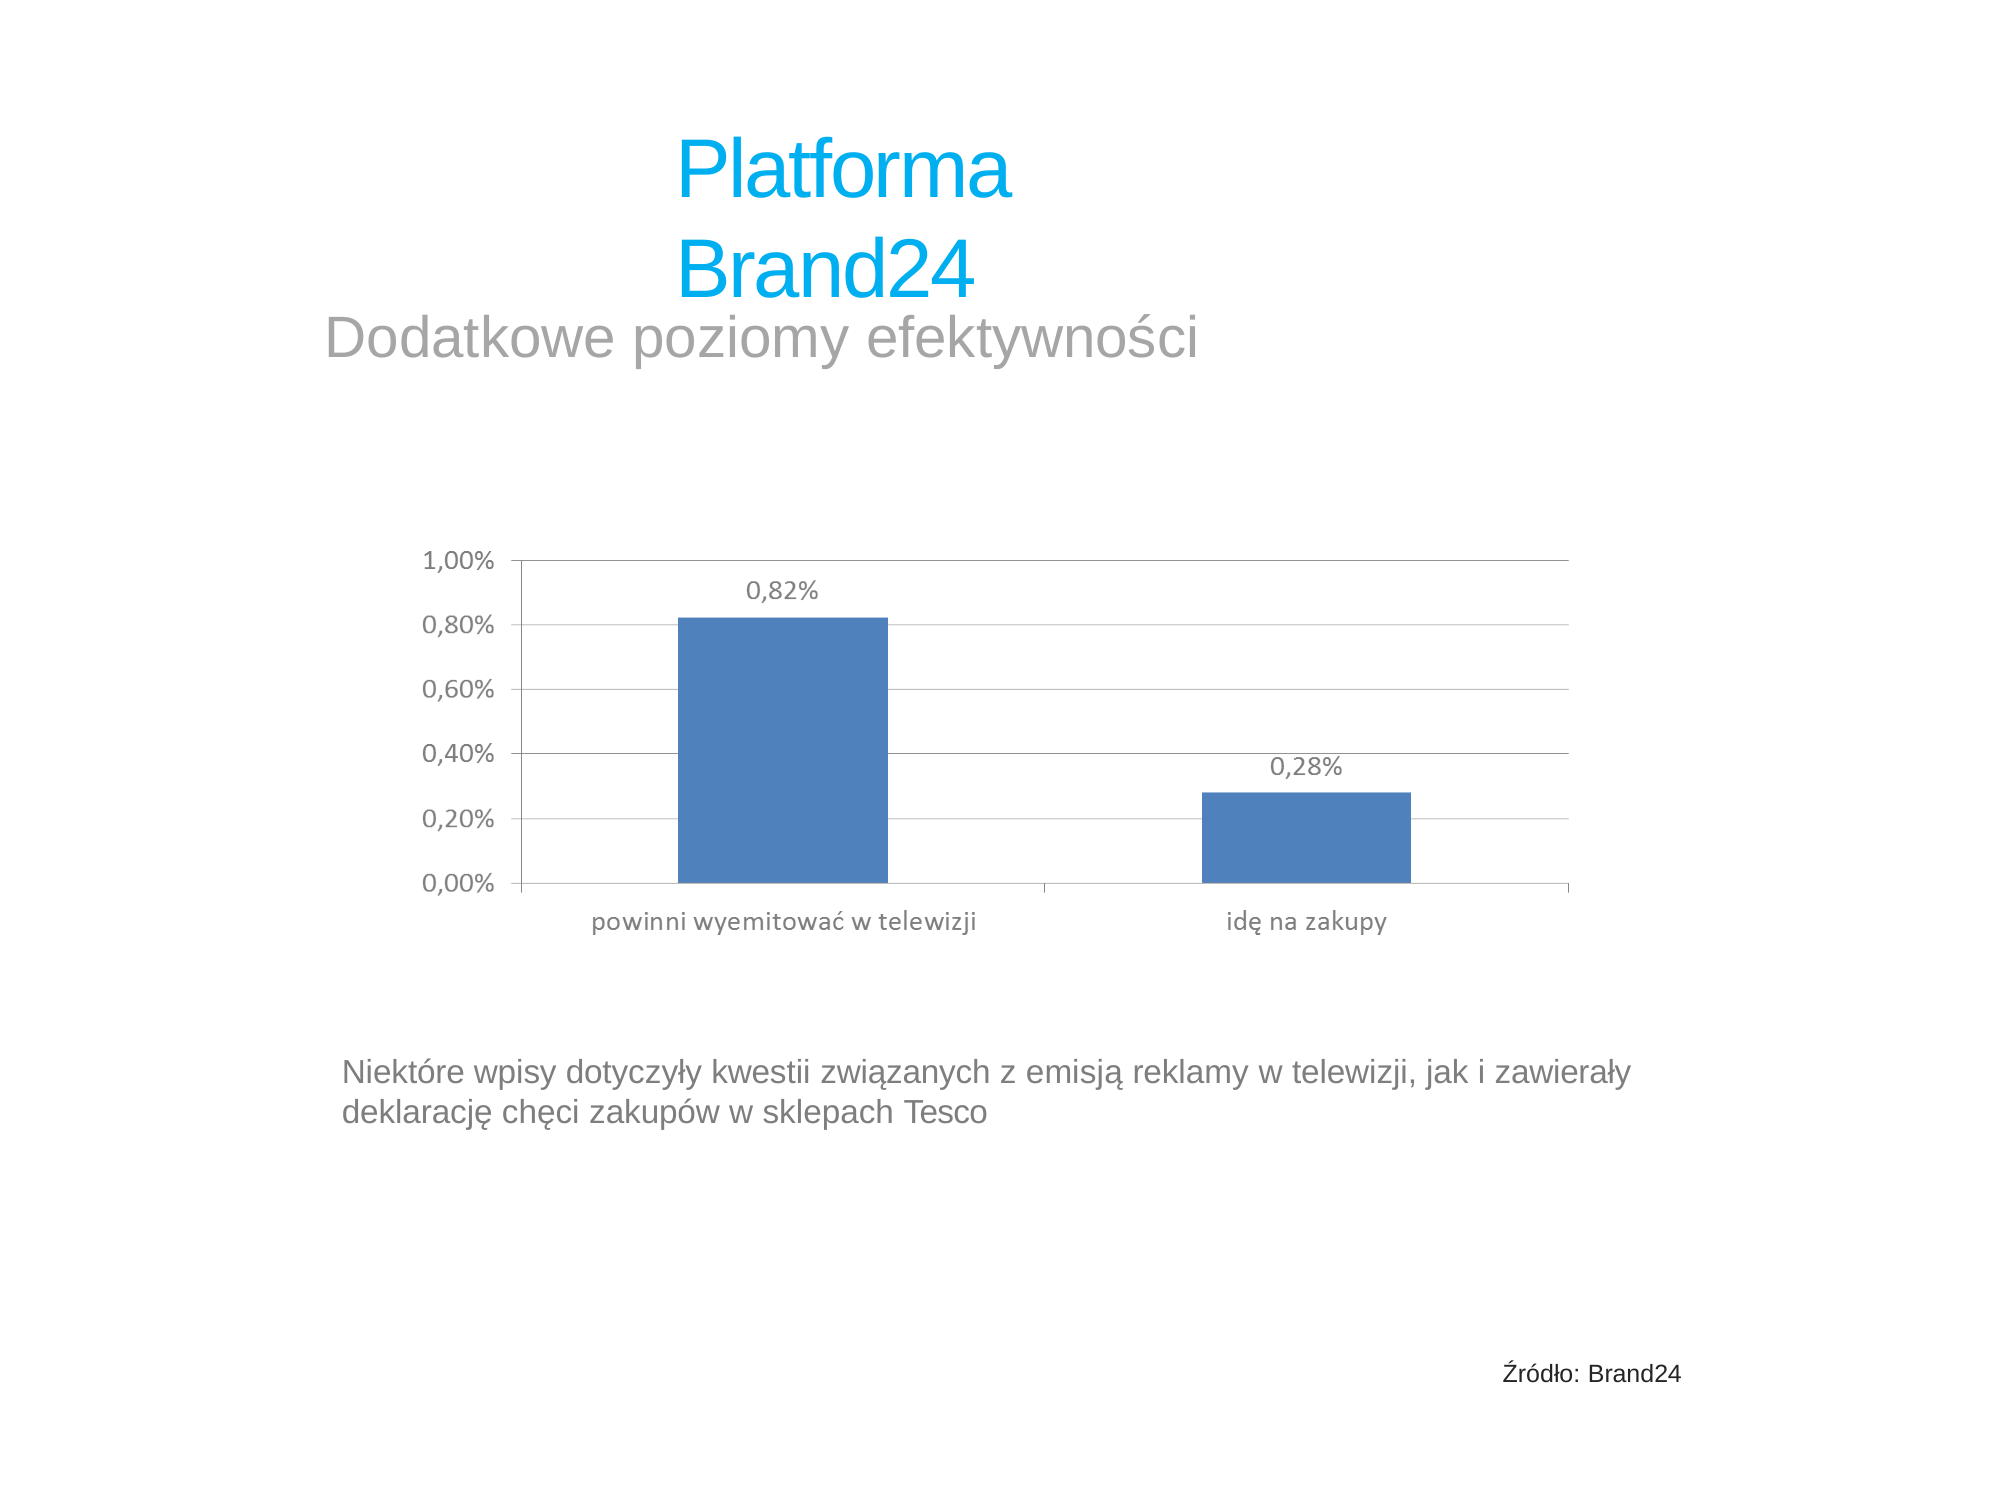

# Platforma Brand24
Dodatkowe poziomy efektywności

Niektóre wpisy dotyczyły kwestii związanych z emisją reklamy w telewizji, jak i zawierały
deklarację chęci zakupów w sklepach Tesco
Źródło: Brand24